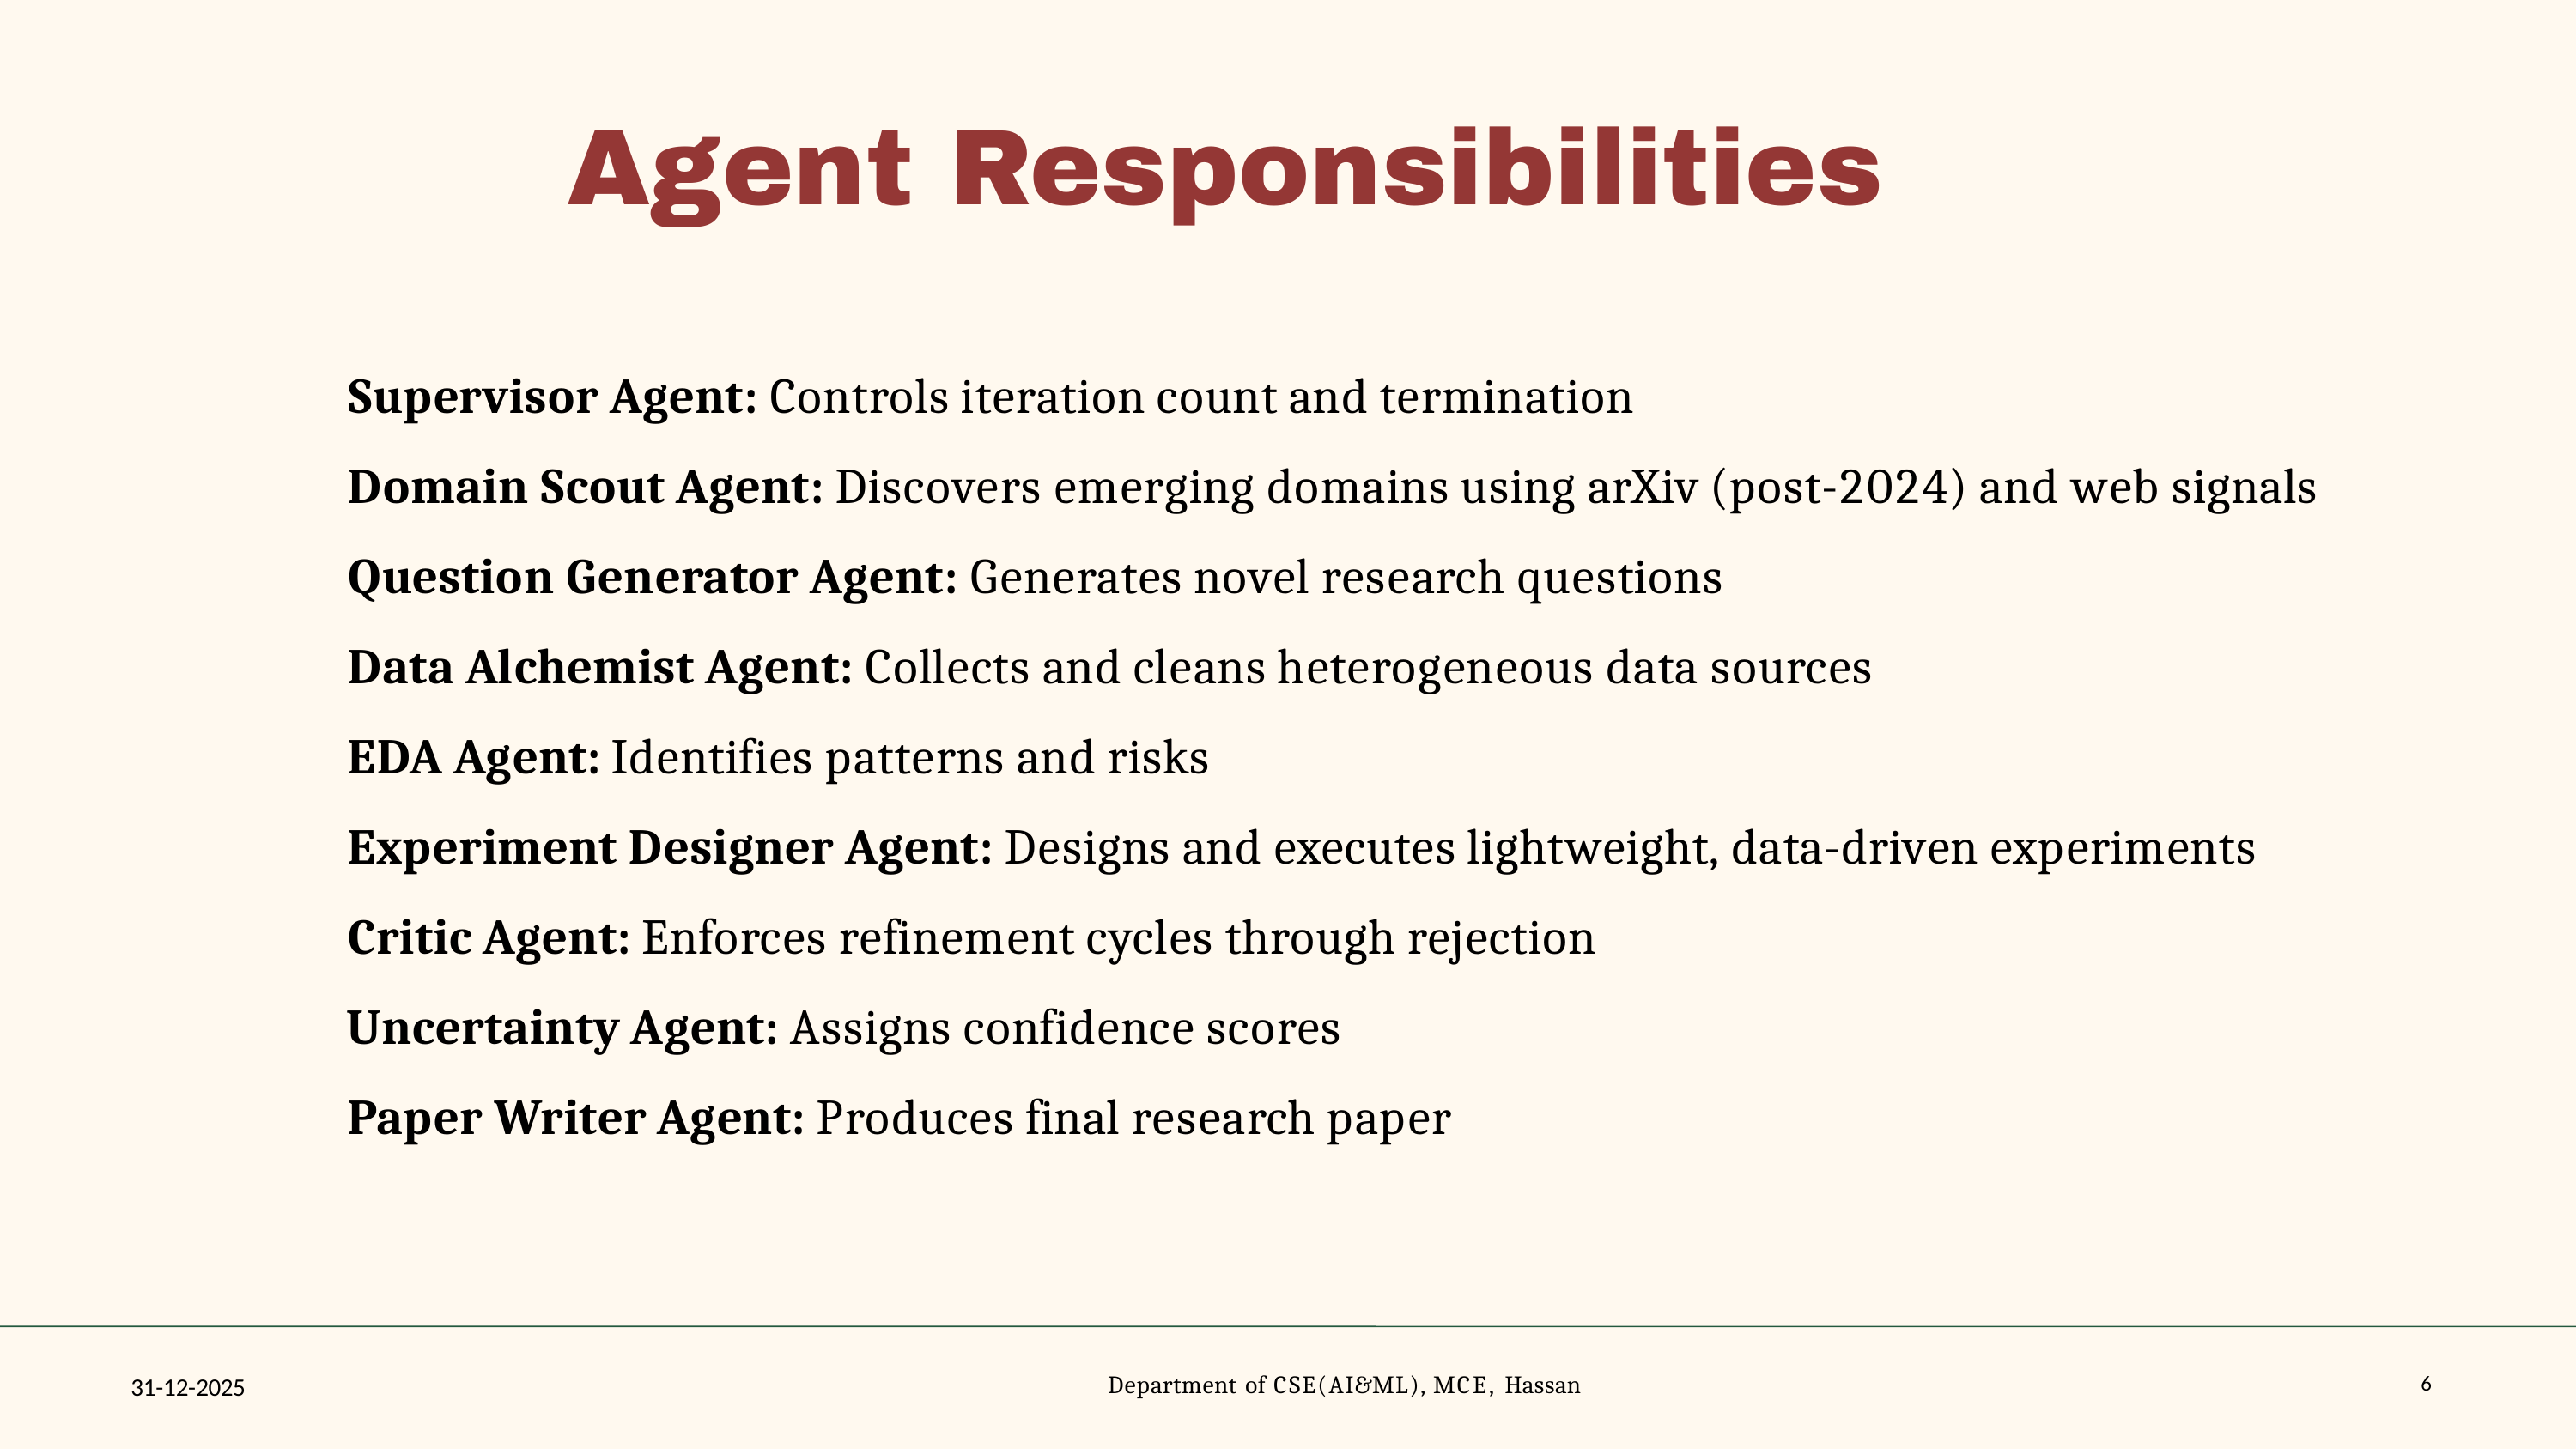

# Agent Responsibilities
Supervisor Agent: Controls iteration count and termination
Domain Scout Agent: Discovers emerging domains using arXiv (post-2024) and web signals
Question Generator Agent: Generates novel research questions
Data Alchemist Agent: Collects and cleans heterogeneous data sources
EDA Agent: Identifies patterns and risks
Experiment Designer Agent: Designs and executes lightweight, data-driven experiments
Critic Agent: Enforces refinement cycles through rejection
Uncertainty Agent: Assigns confidence scores
Paper Writer Agent: Produces final research paper

Department of CSE(AI&ML), MCE, Hassan
6
31-12-2025